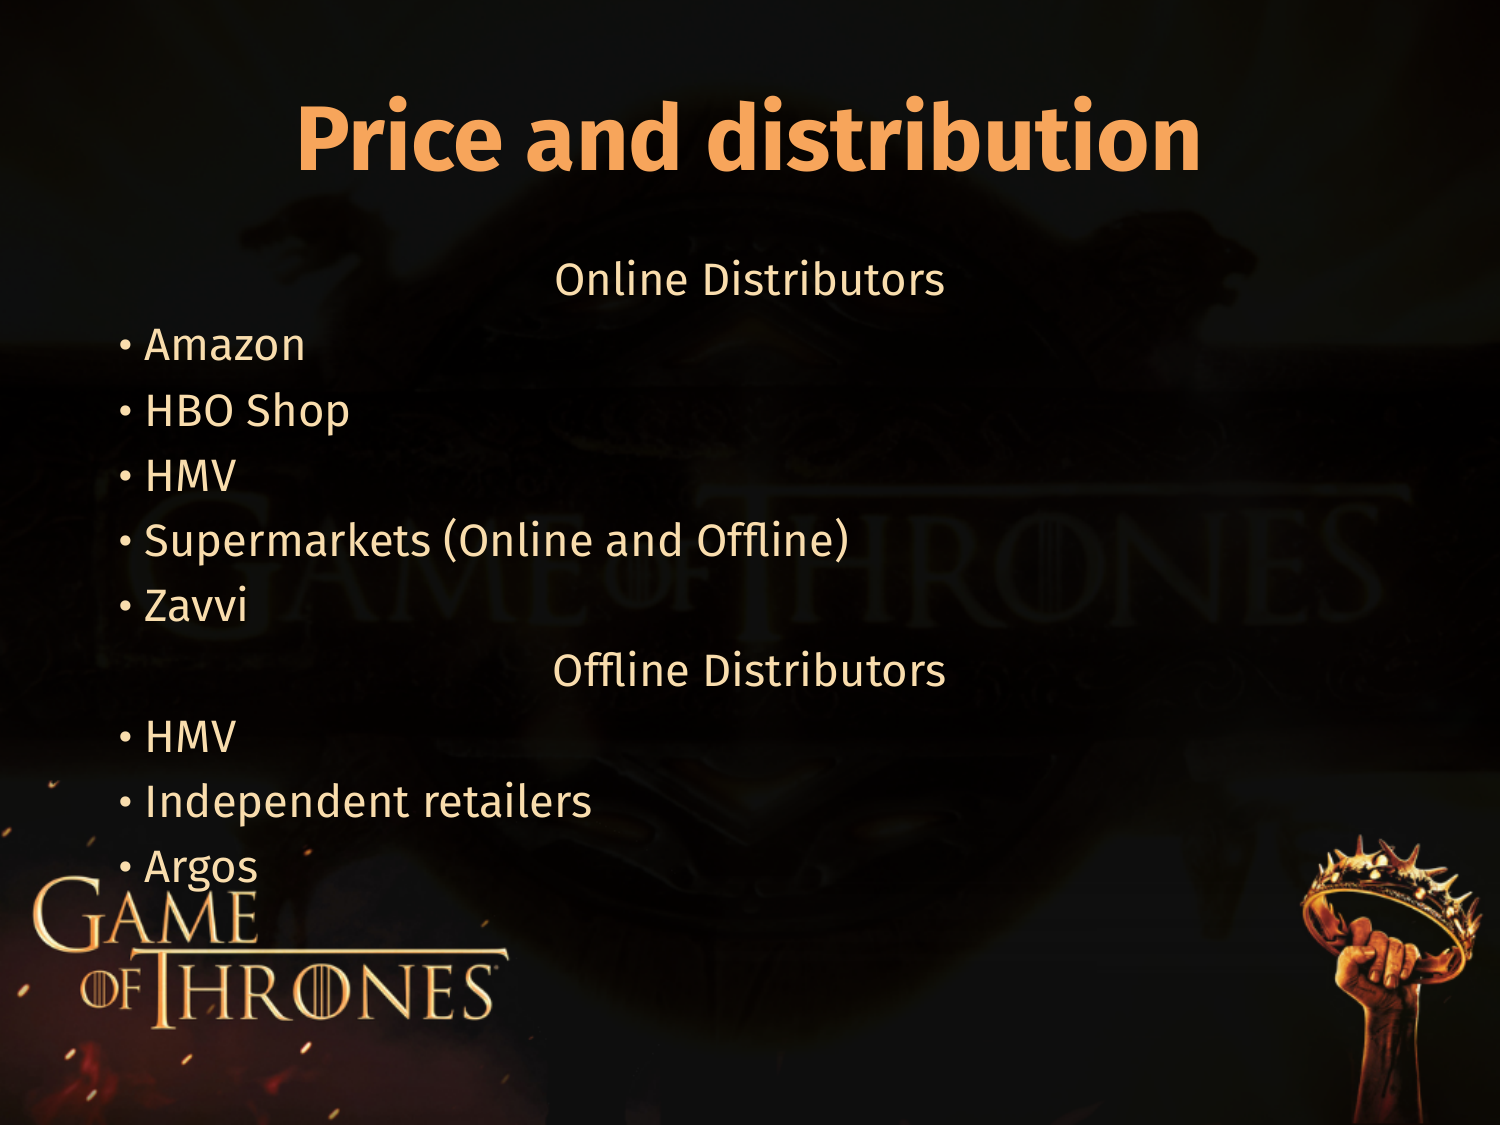

Price and distribution
Online Distributors
• Amazon
• HBO Shop
• HMV
• Supermarkets (Online and Offline)
• Zavvi
Offline Distributors
• HMV
• Independent retailers
• Argos